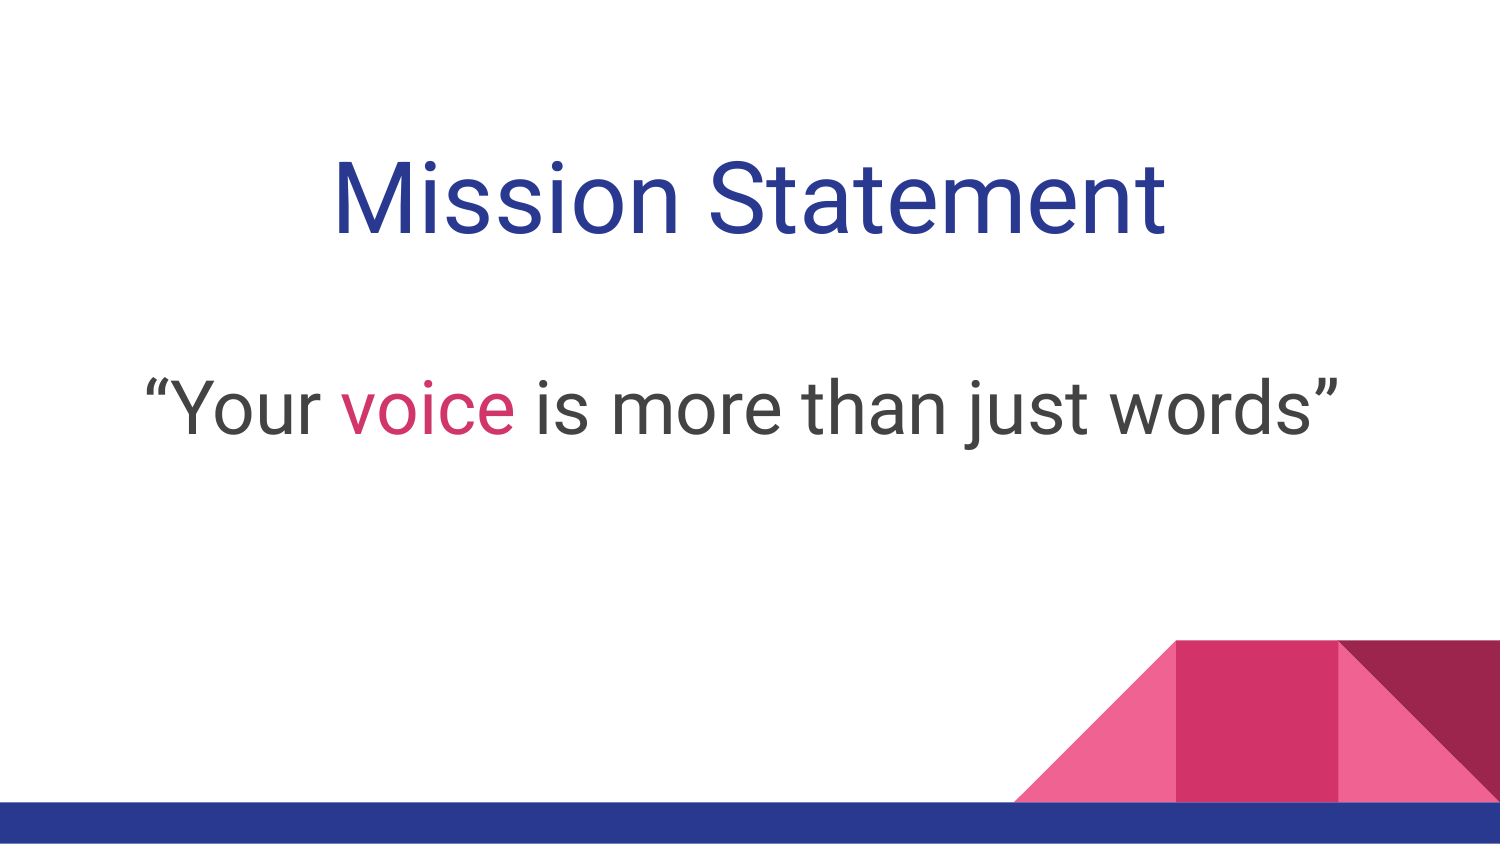

# Mission Statement
“Your voice is more than just words”